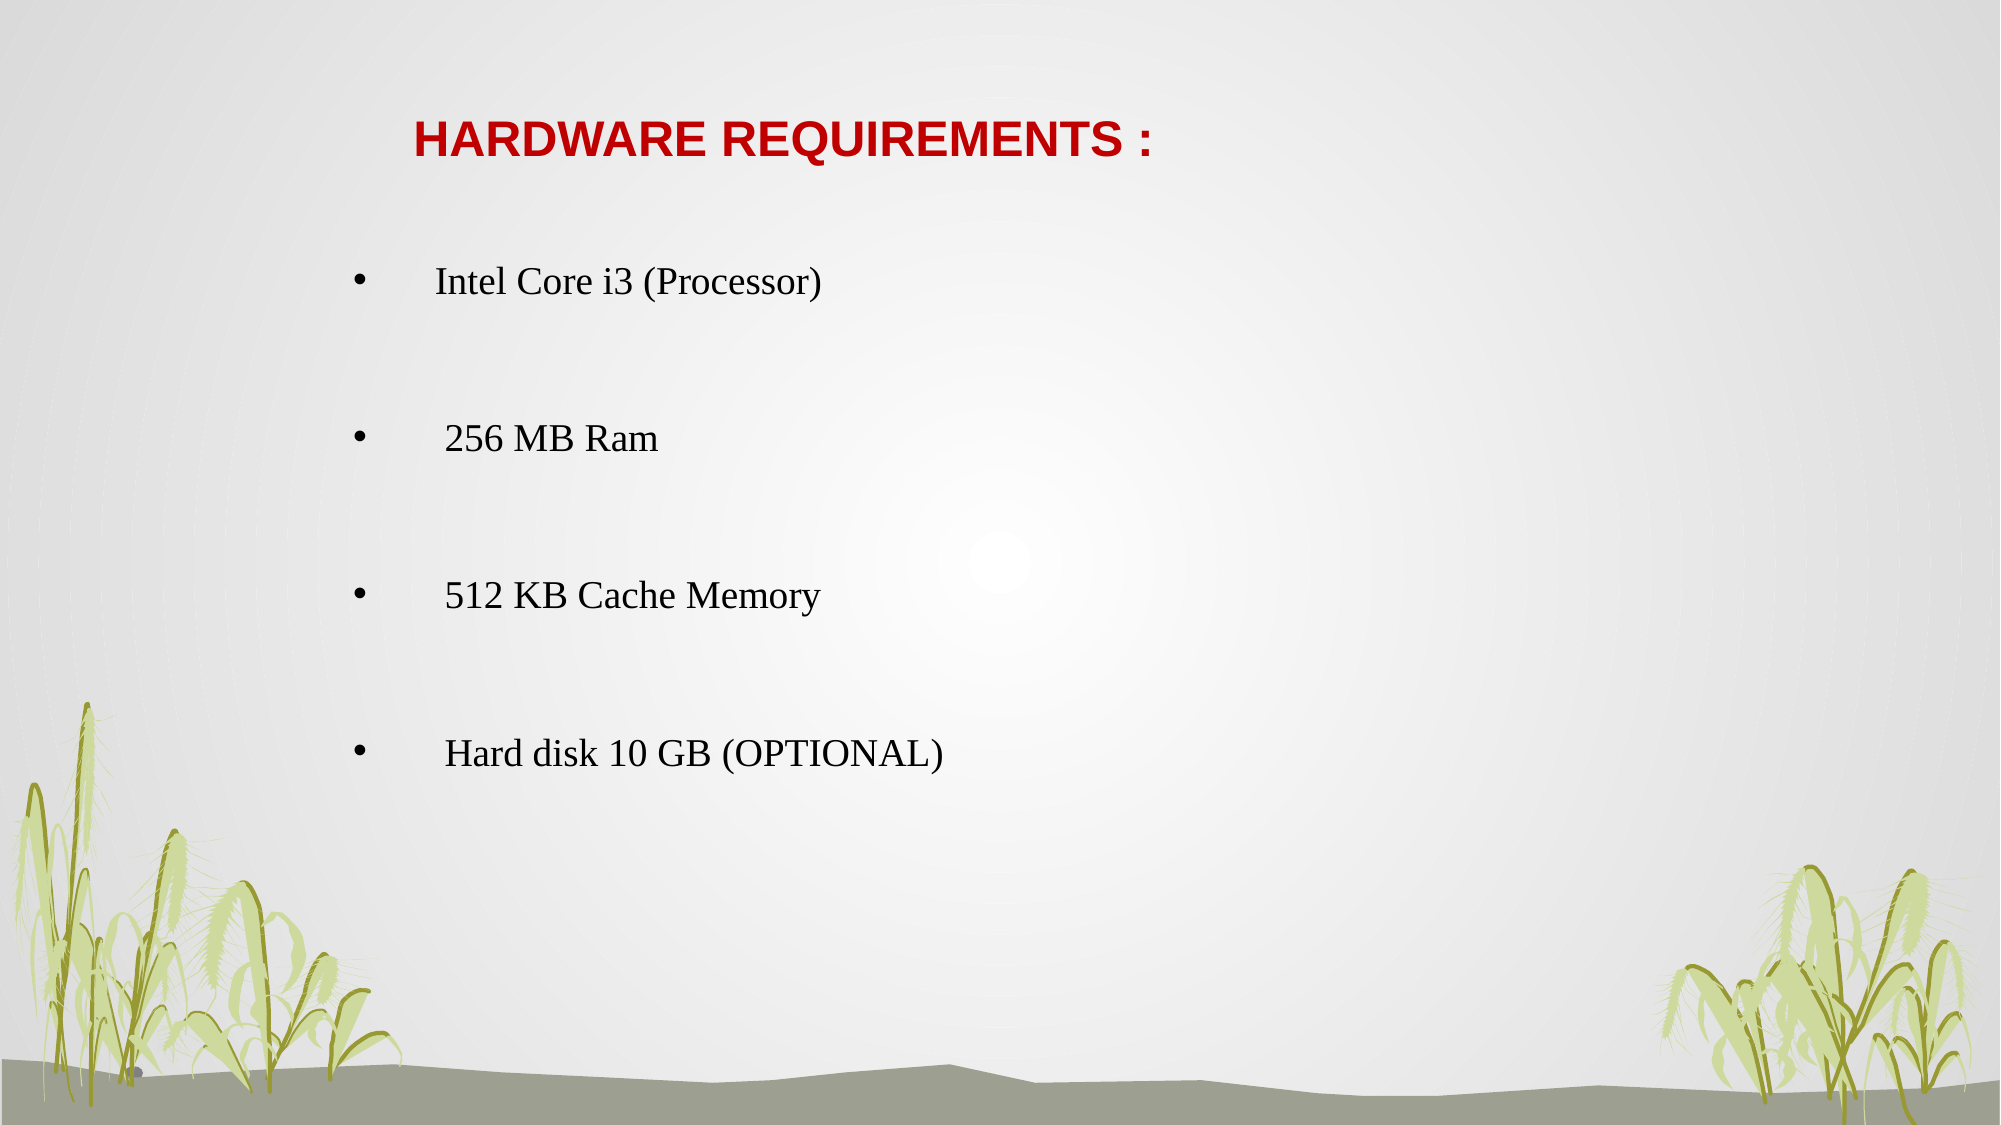

# HARDWARE REQUIREMENTS :
   Intel Core i3 (Processor)

    256 MB Ram

    512 KB Cache Memory

    Hard disk 10 GB (OPTIONAL)